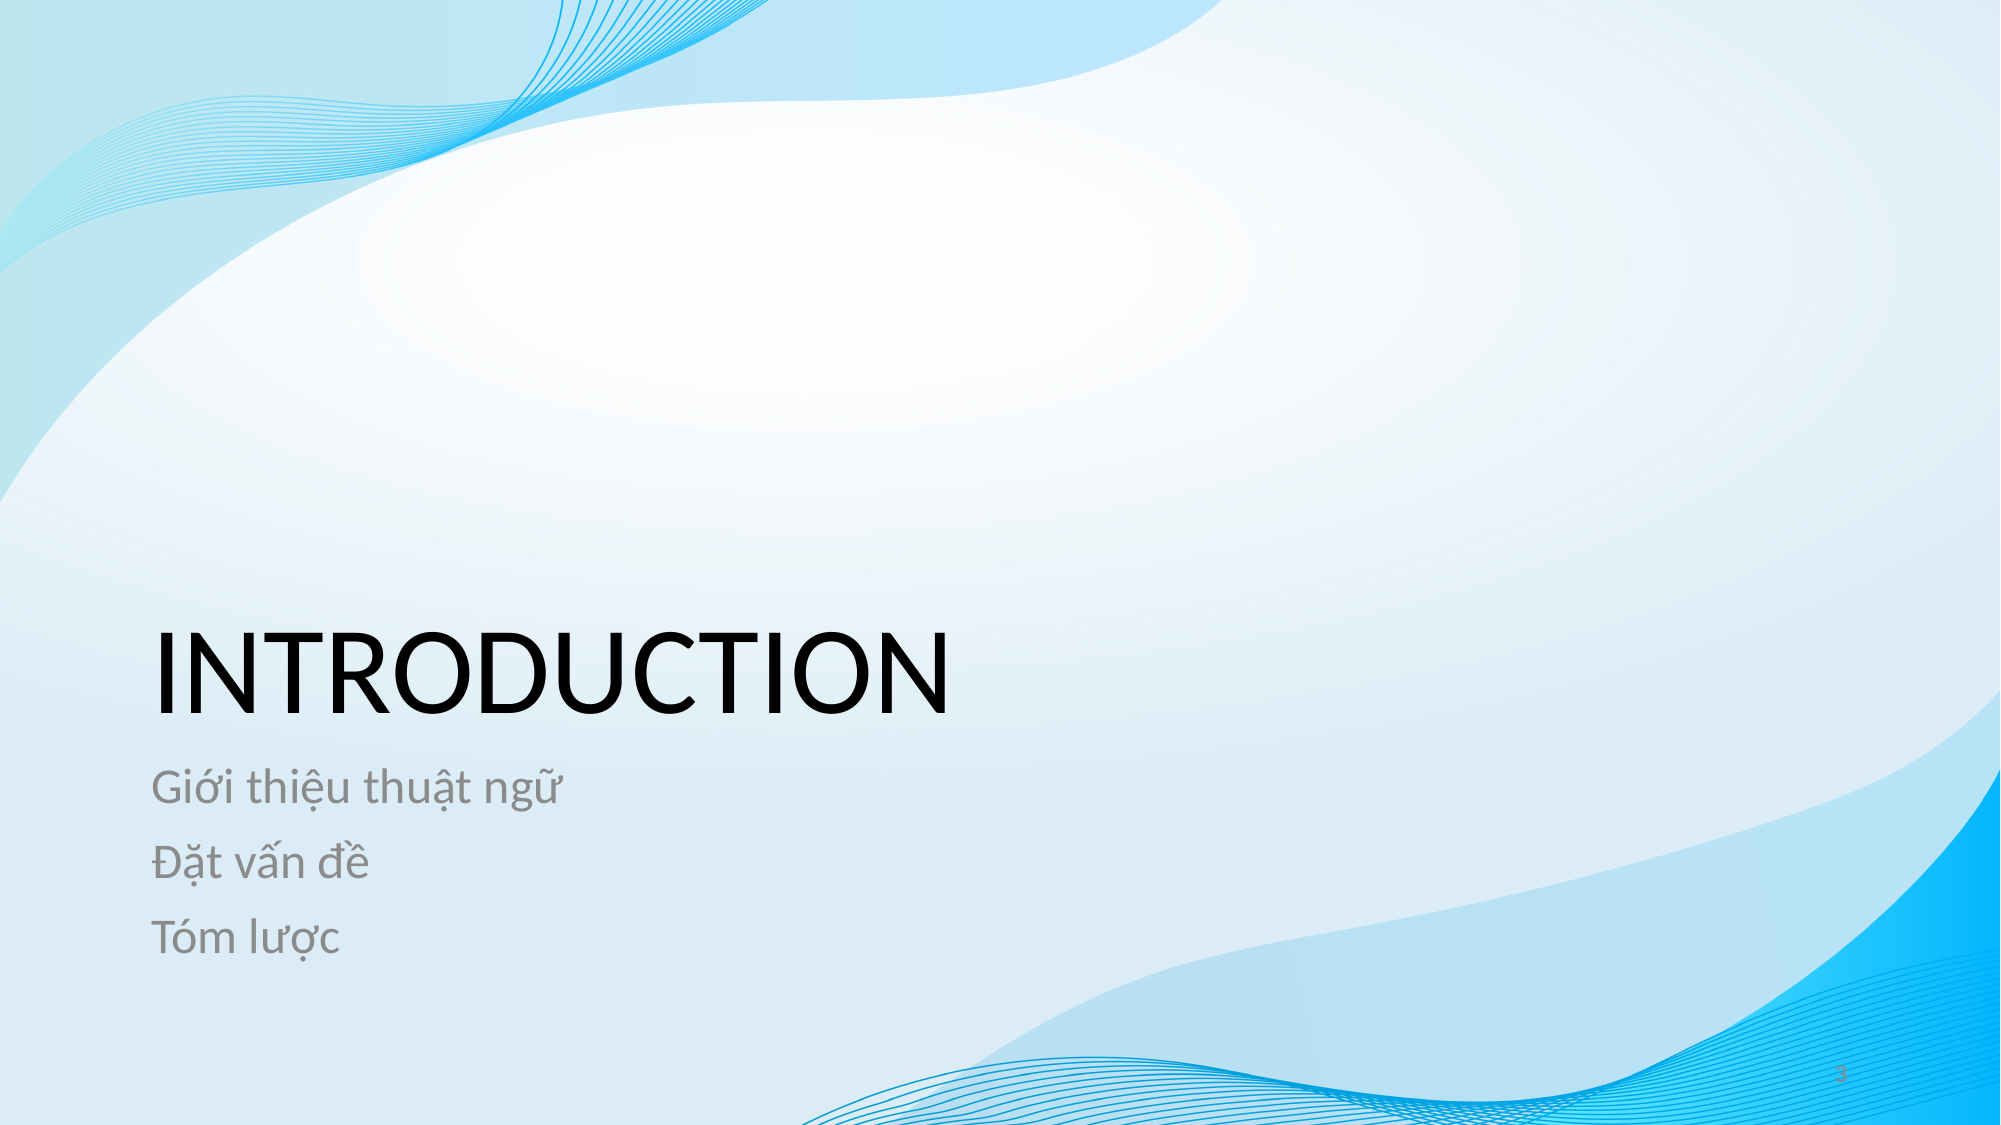

# INTRODUCTION
Giới thiệu thuật ngữ
Đặt vấn đề
Tóm lược
3